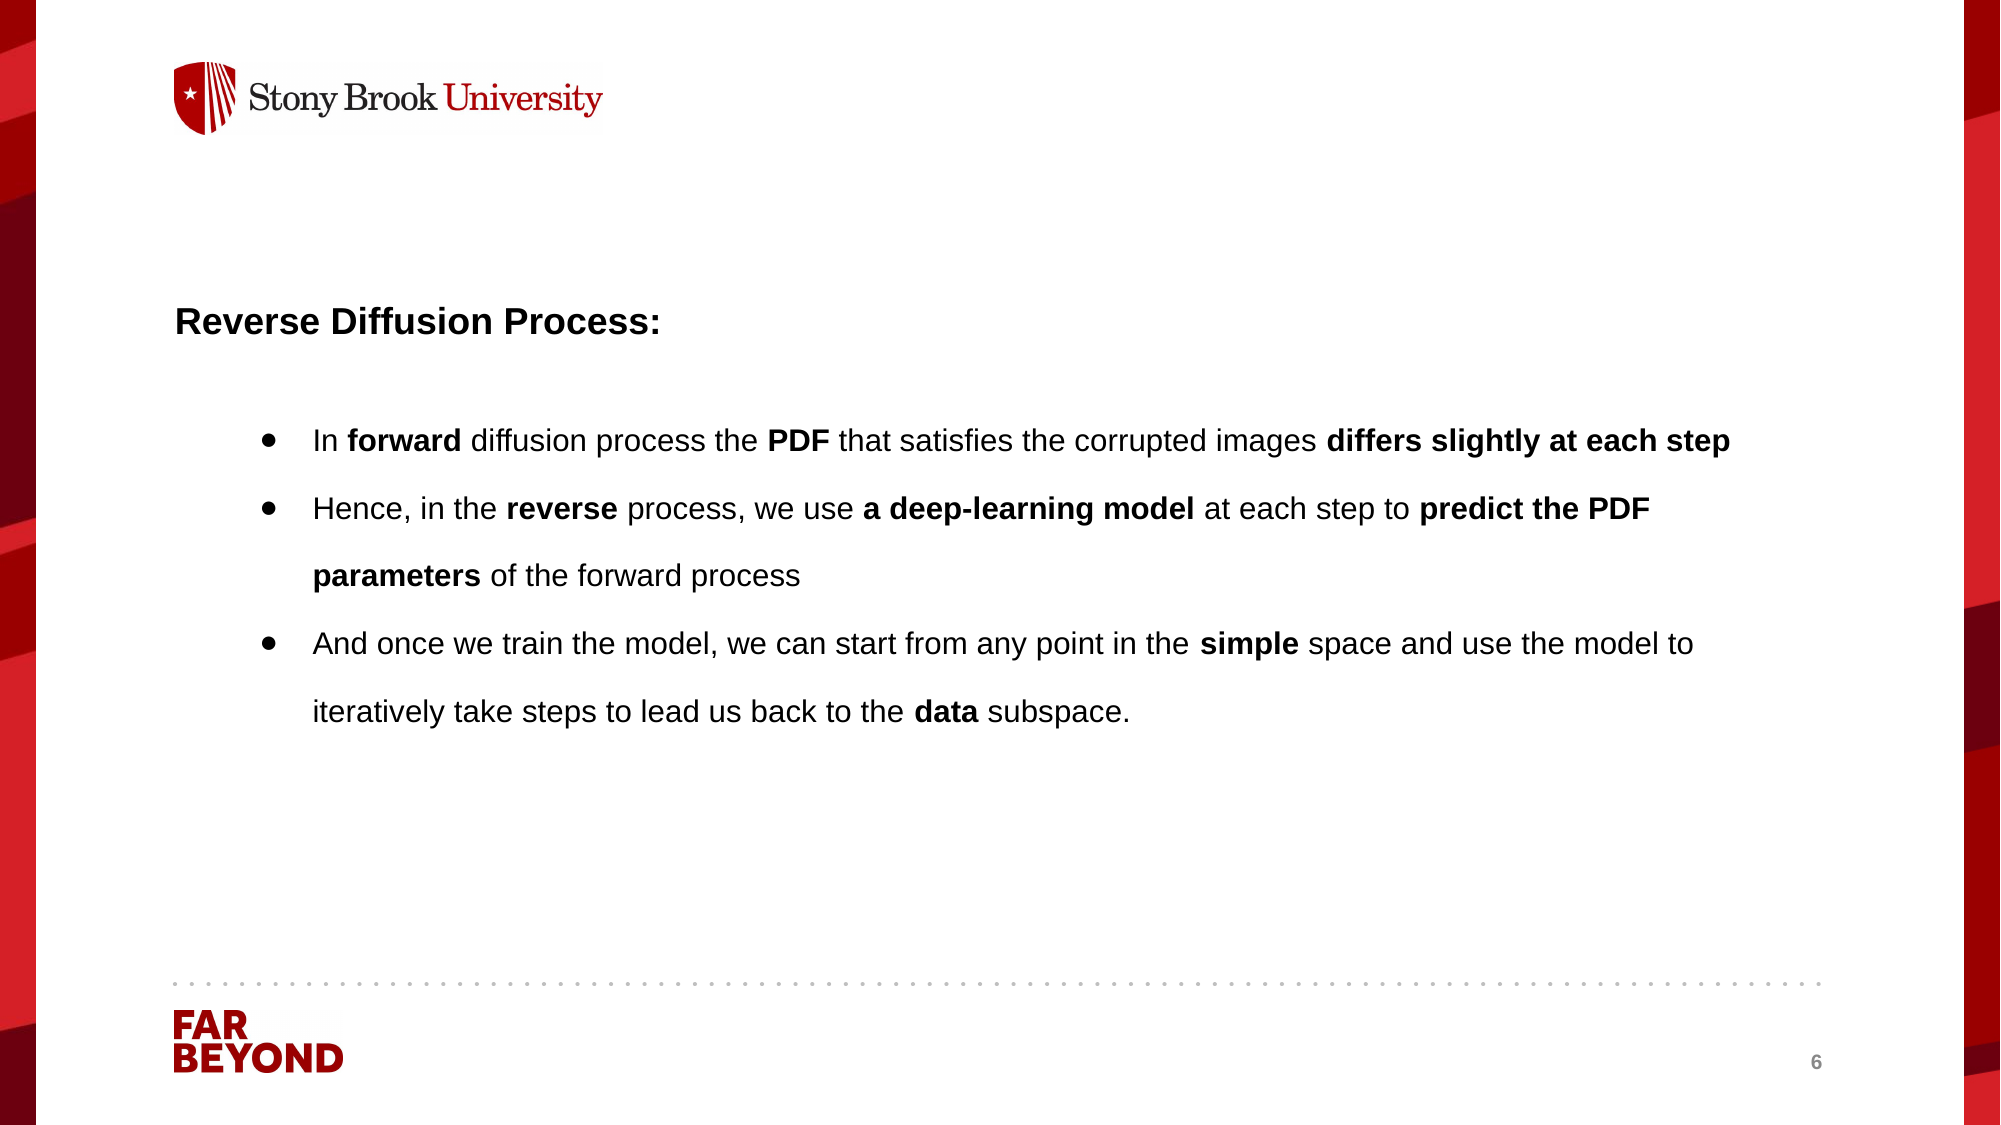

Reverse Diffusion Process:
In forward diffusion process the PDF that satisfies the corrupted images differs slightly at each step
Hence, in the reverse process, we use a deep-learning model at each step to predict the PDF parameters of the forward process
And once we train the model, we can start from any point in the simple space and use the model to iteratively take steps to lead us back to the data subspace.
6